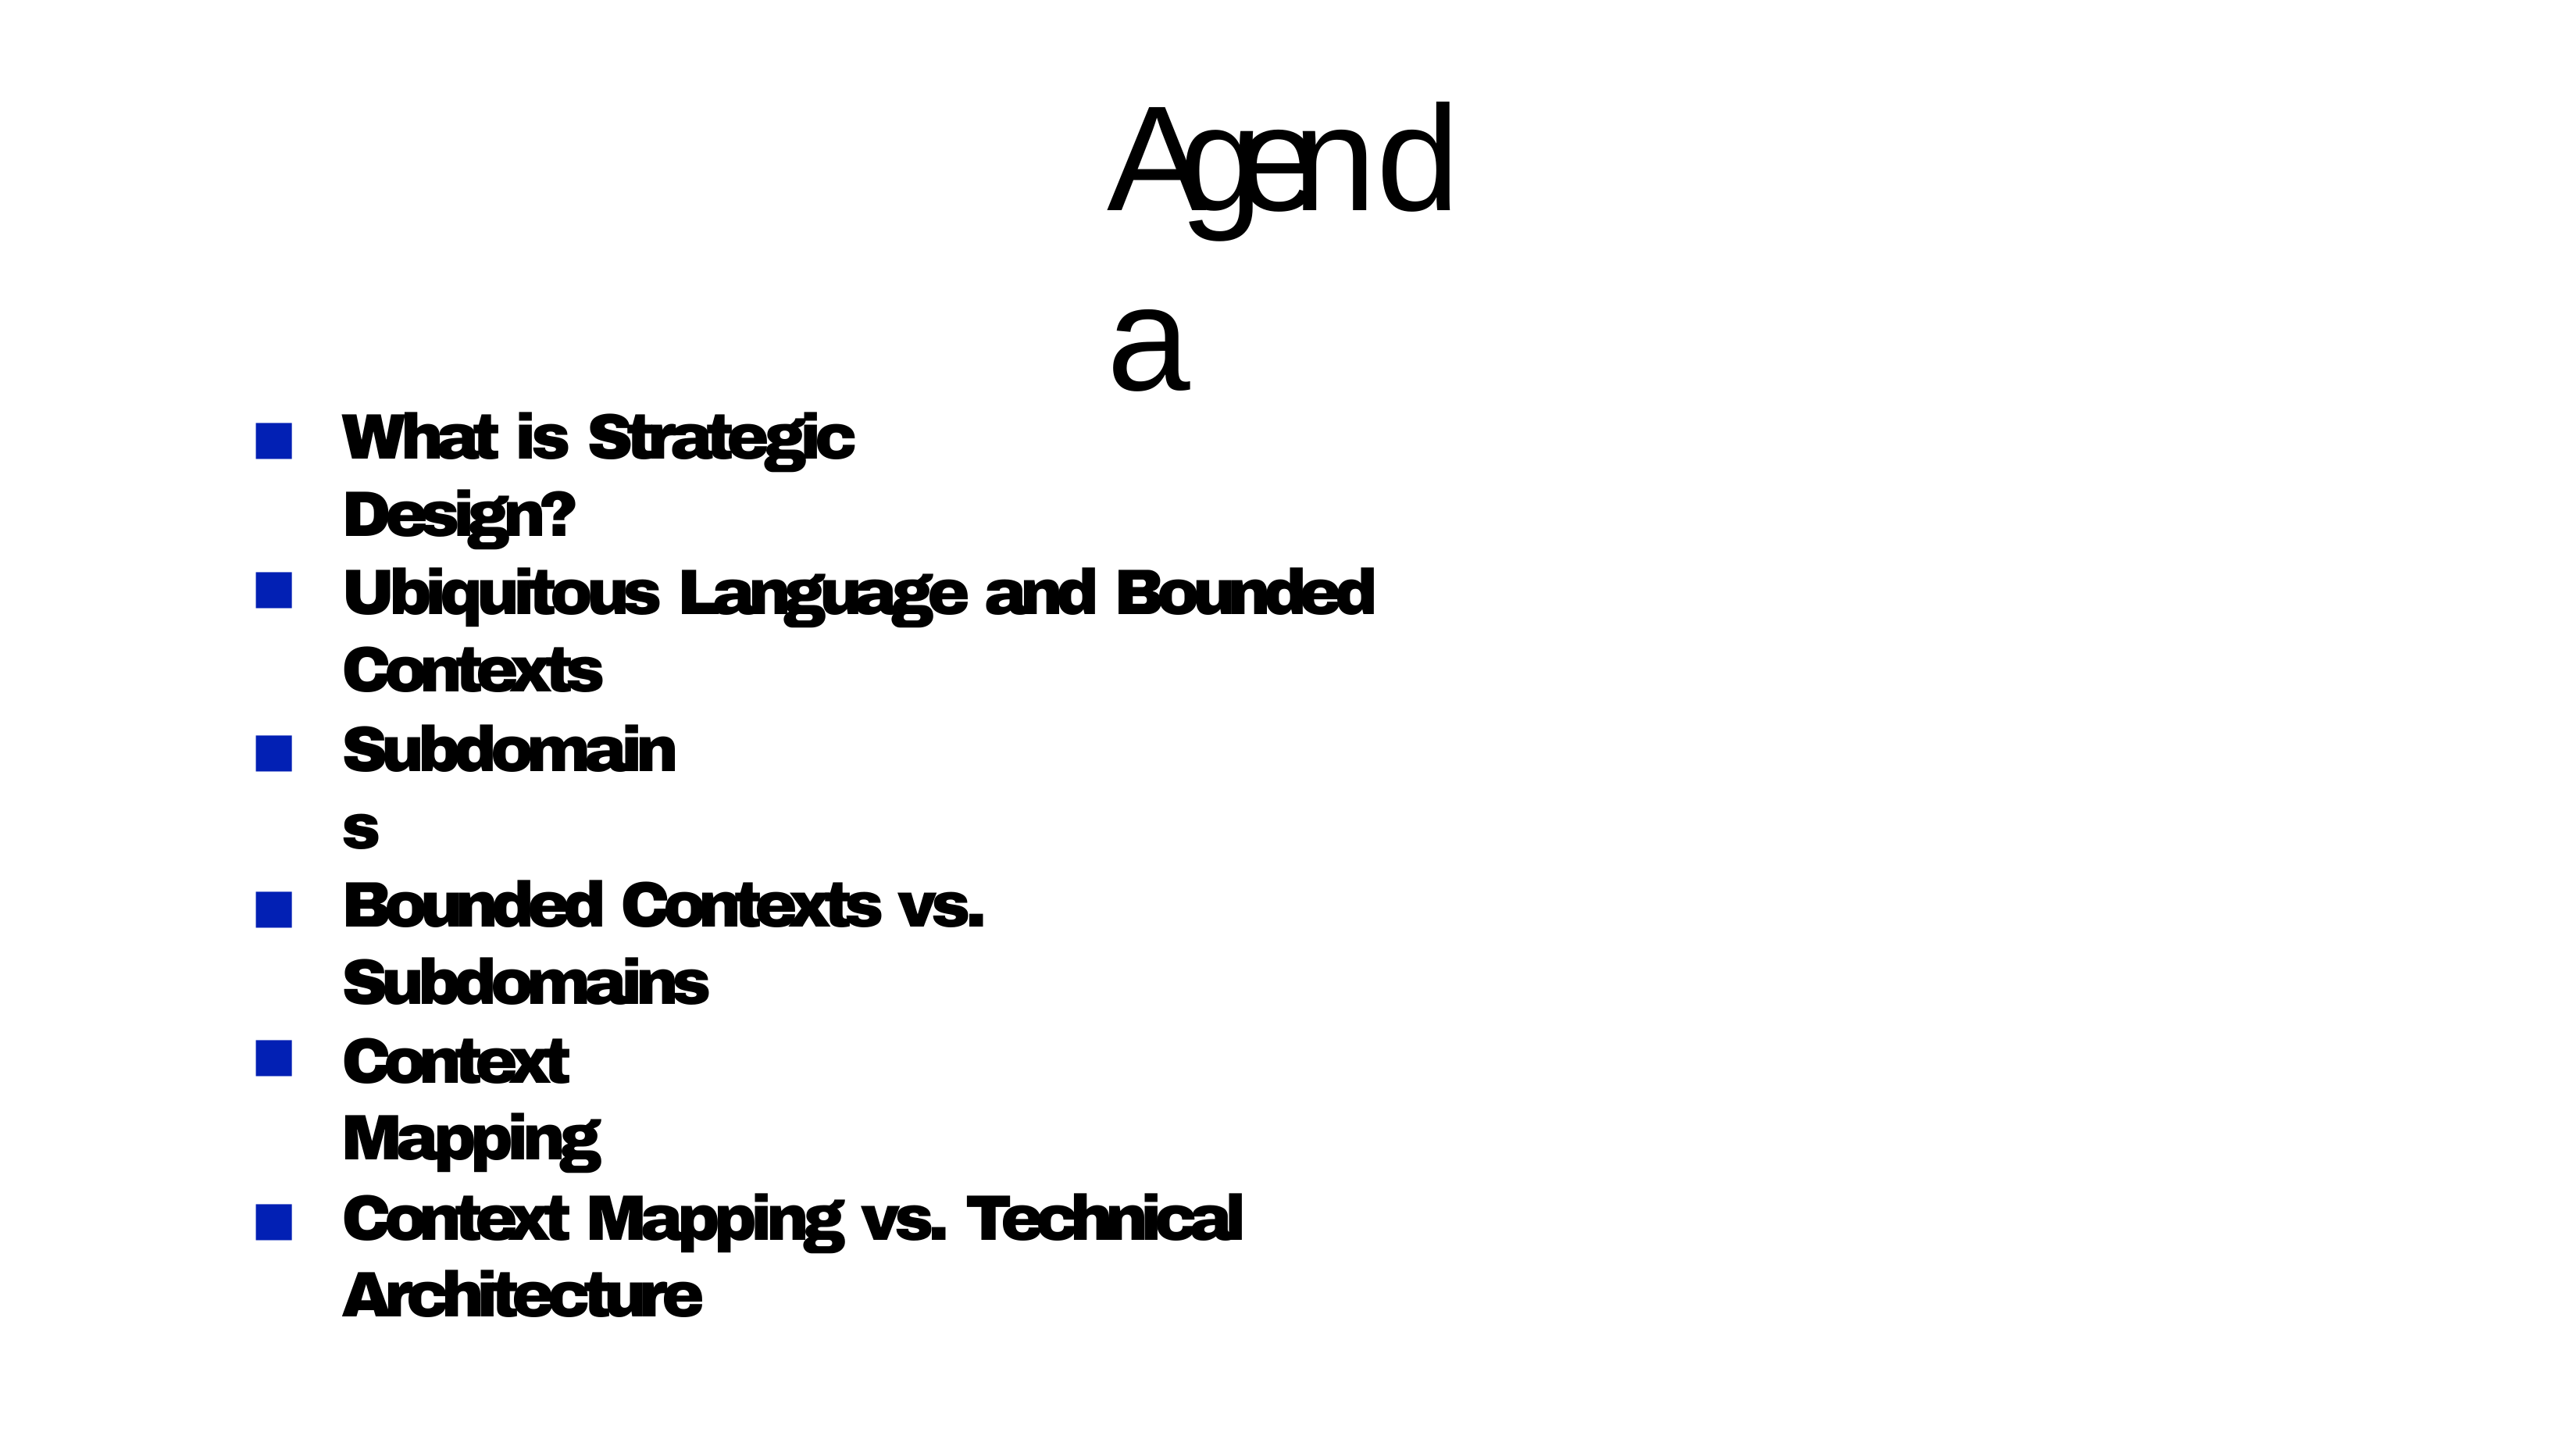

# Agenda
■
What is Strategic Design?
Ubiquitous Language and Bounded Contexts
■
Subdomains
■
Bounded Contexts vs. Subdomains
Context Mapping
■
Context Mapping vs. Technical Architecture